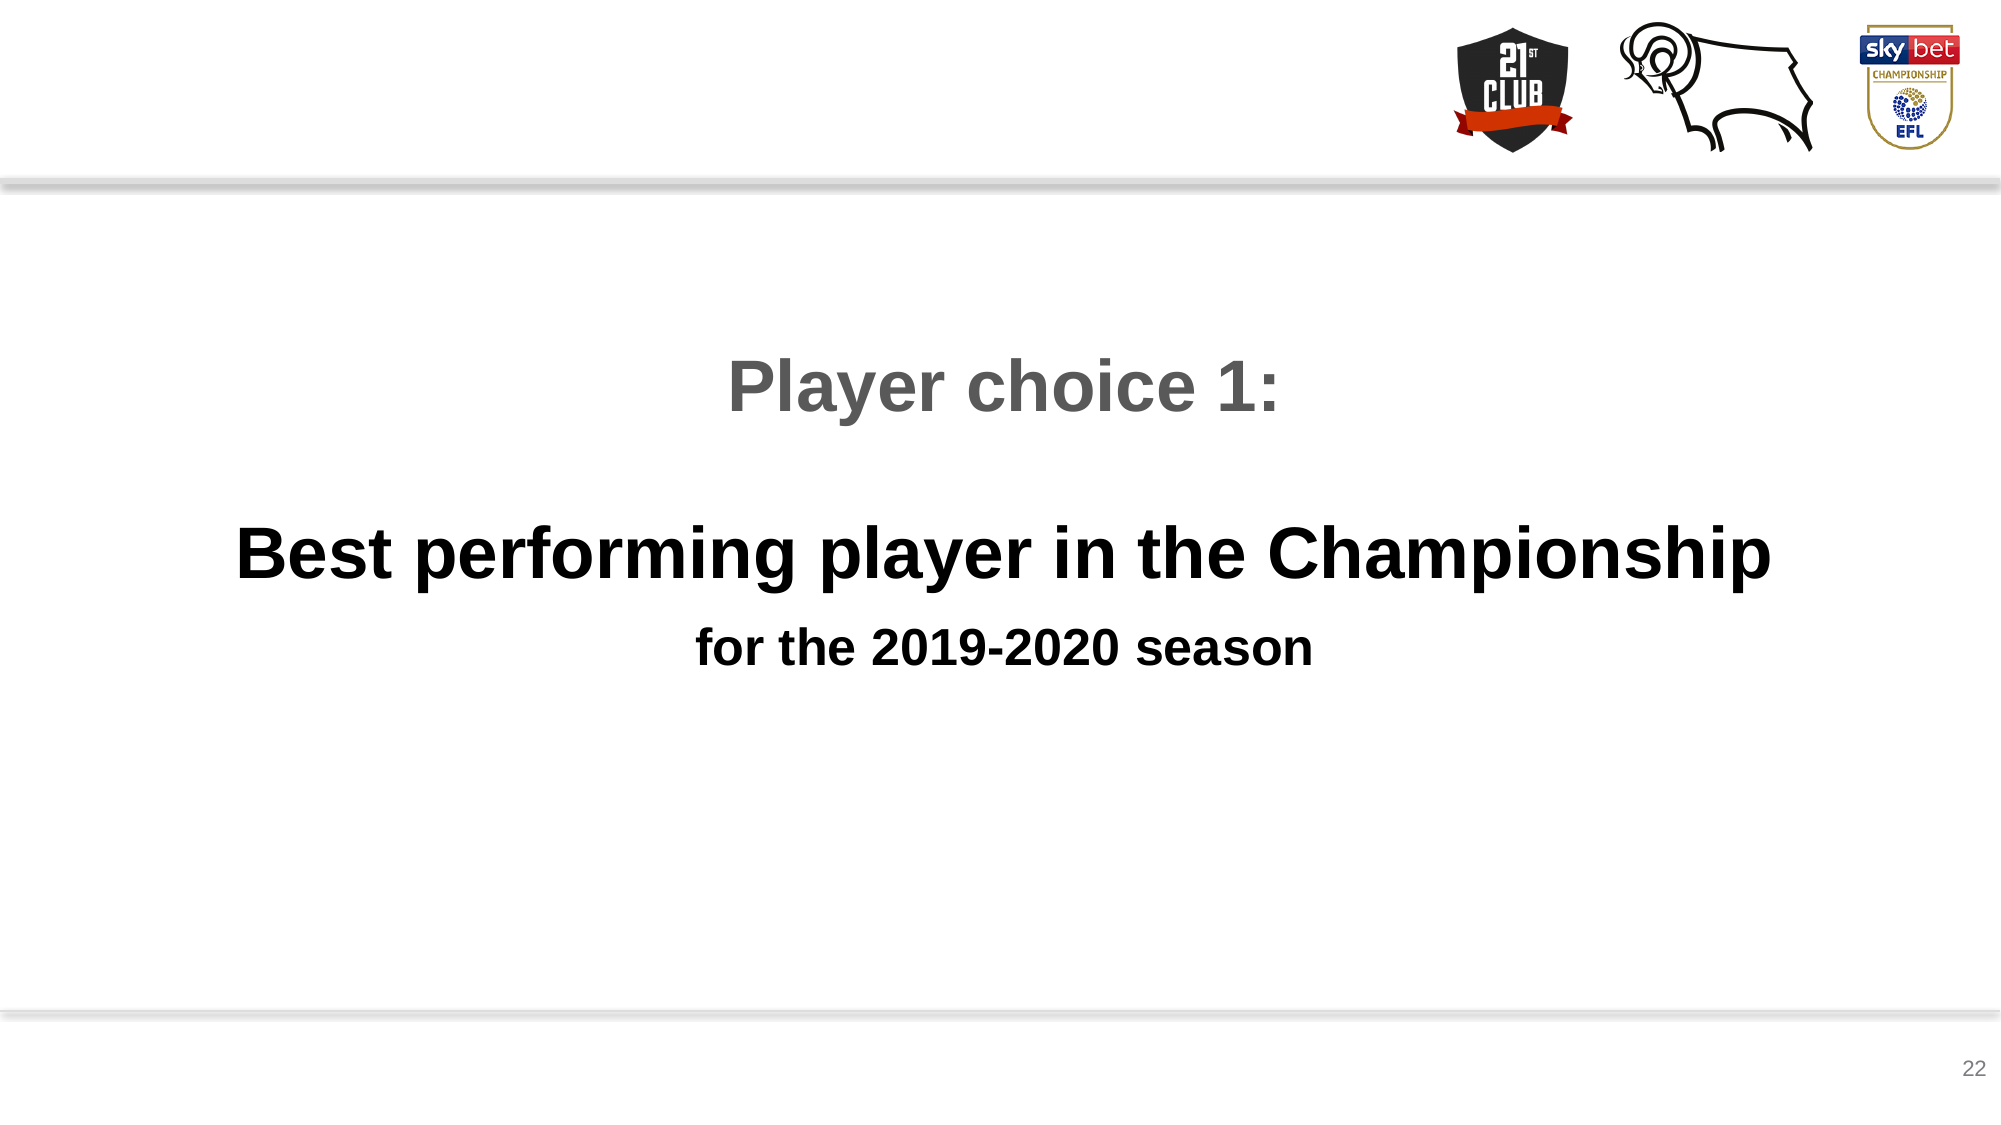

Player choice 1:

Best performing player in the Championship
for the 2019-2020 season
22